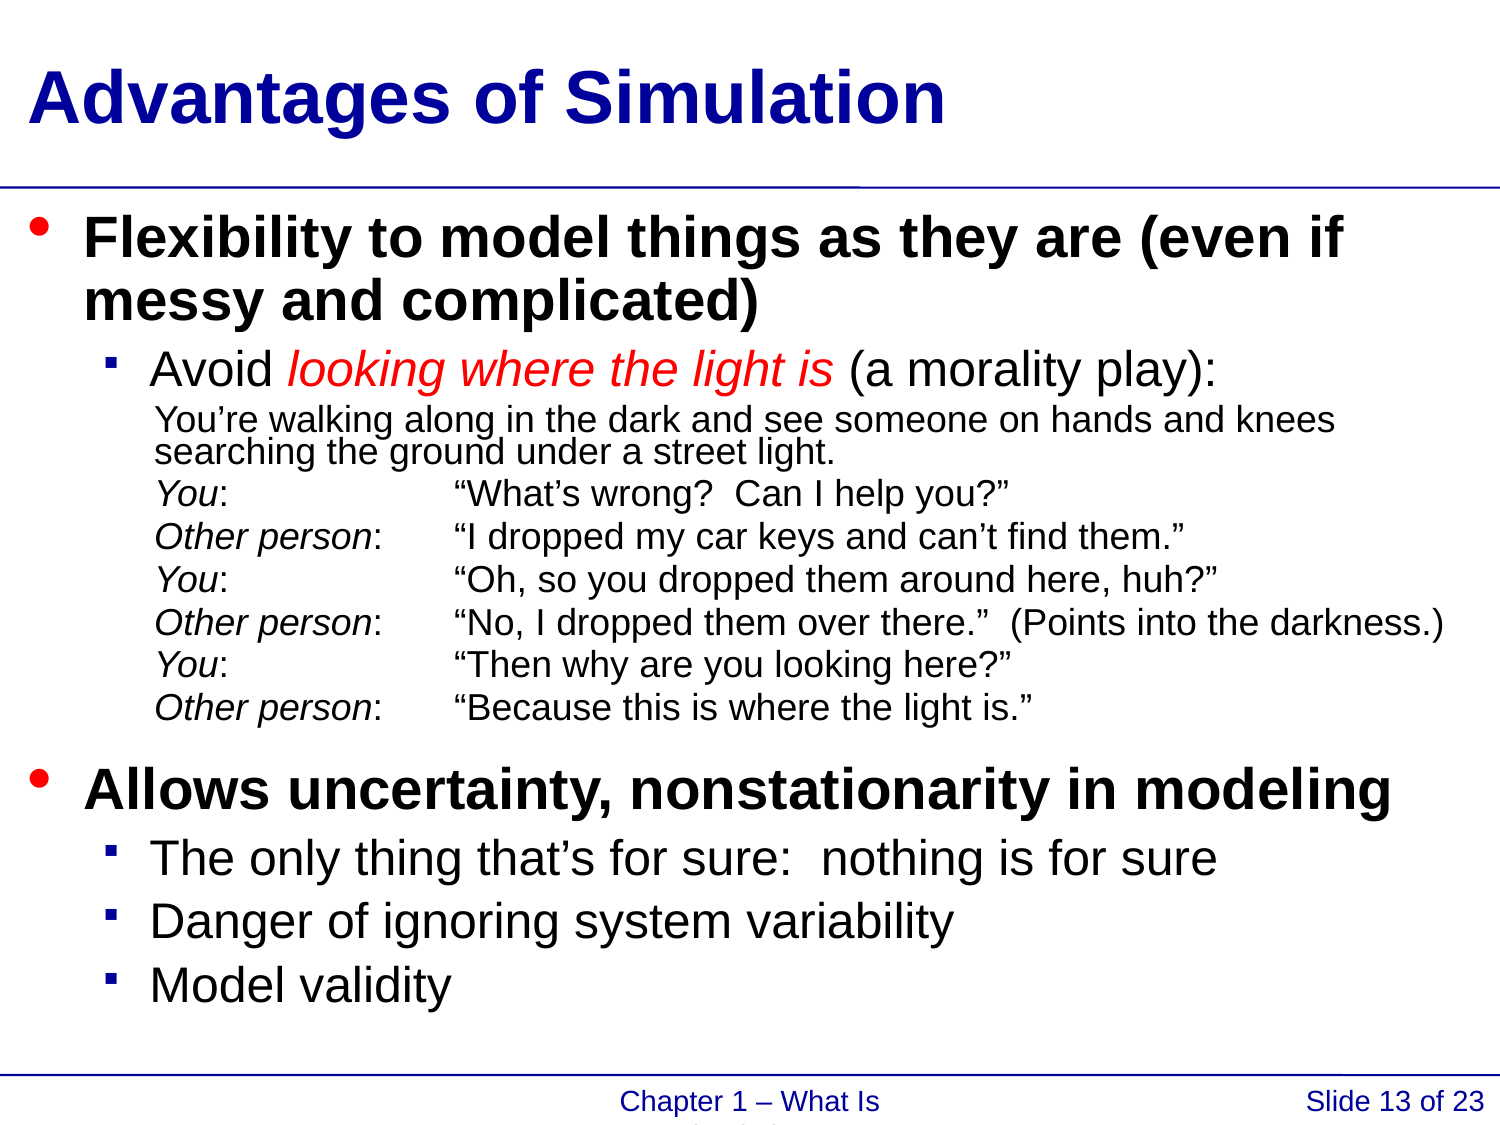

# Advantages of Simulation
Flexibility to model things as they are (even if messy and complicated)
Avoid looking where the light is (a morality play):

Allows uncertainty, nonstationarity in modeling
The only thing that’s for sure:  nothing is for sure
Danger of ignoring system variability
Model validity
You’re walking along in the dark and see someone on hands and knees searching the ground under a street light.
You:		“What’s wrong?  Can I help you?”
Other person:	“I dropped my car keys and can’t find them.”
You:		“Oh, so you dropped them around here, huh?”
Other person:	“No, I dropped them over there.”  (Points into the darkness.)
You:		“Then why are you looking here?”
Other person:	“Because this is where the light is.”
Chapter 1 – What Is Simulation?
Slide 13 of 23